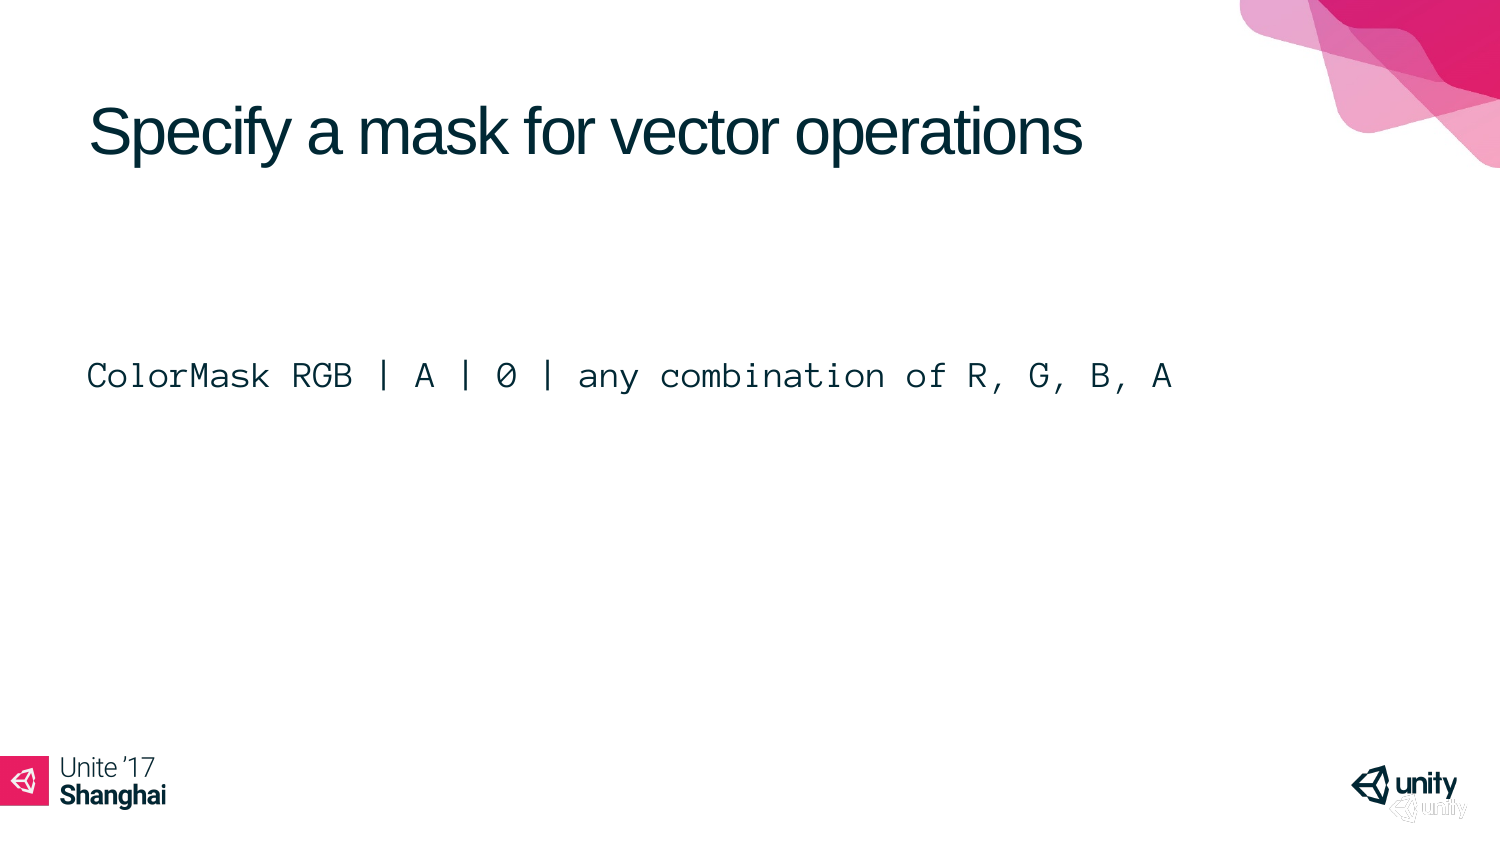

# Specify a mask for vector operations

ColorMask RGB | A | 0 | any combination of R, G, B, A